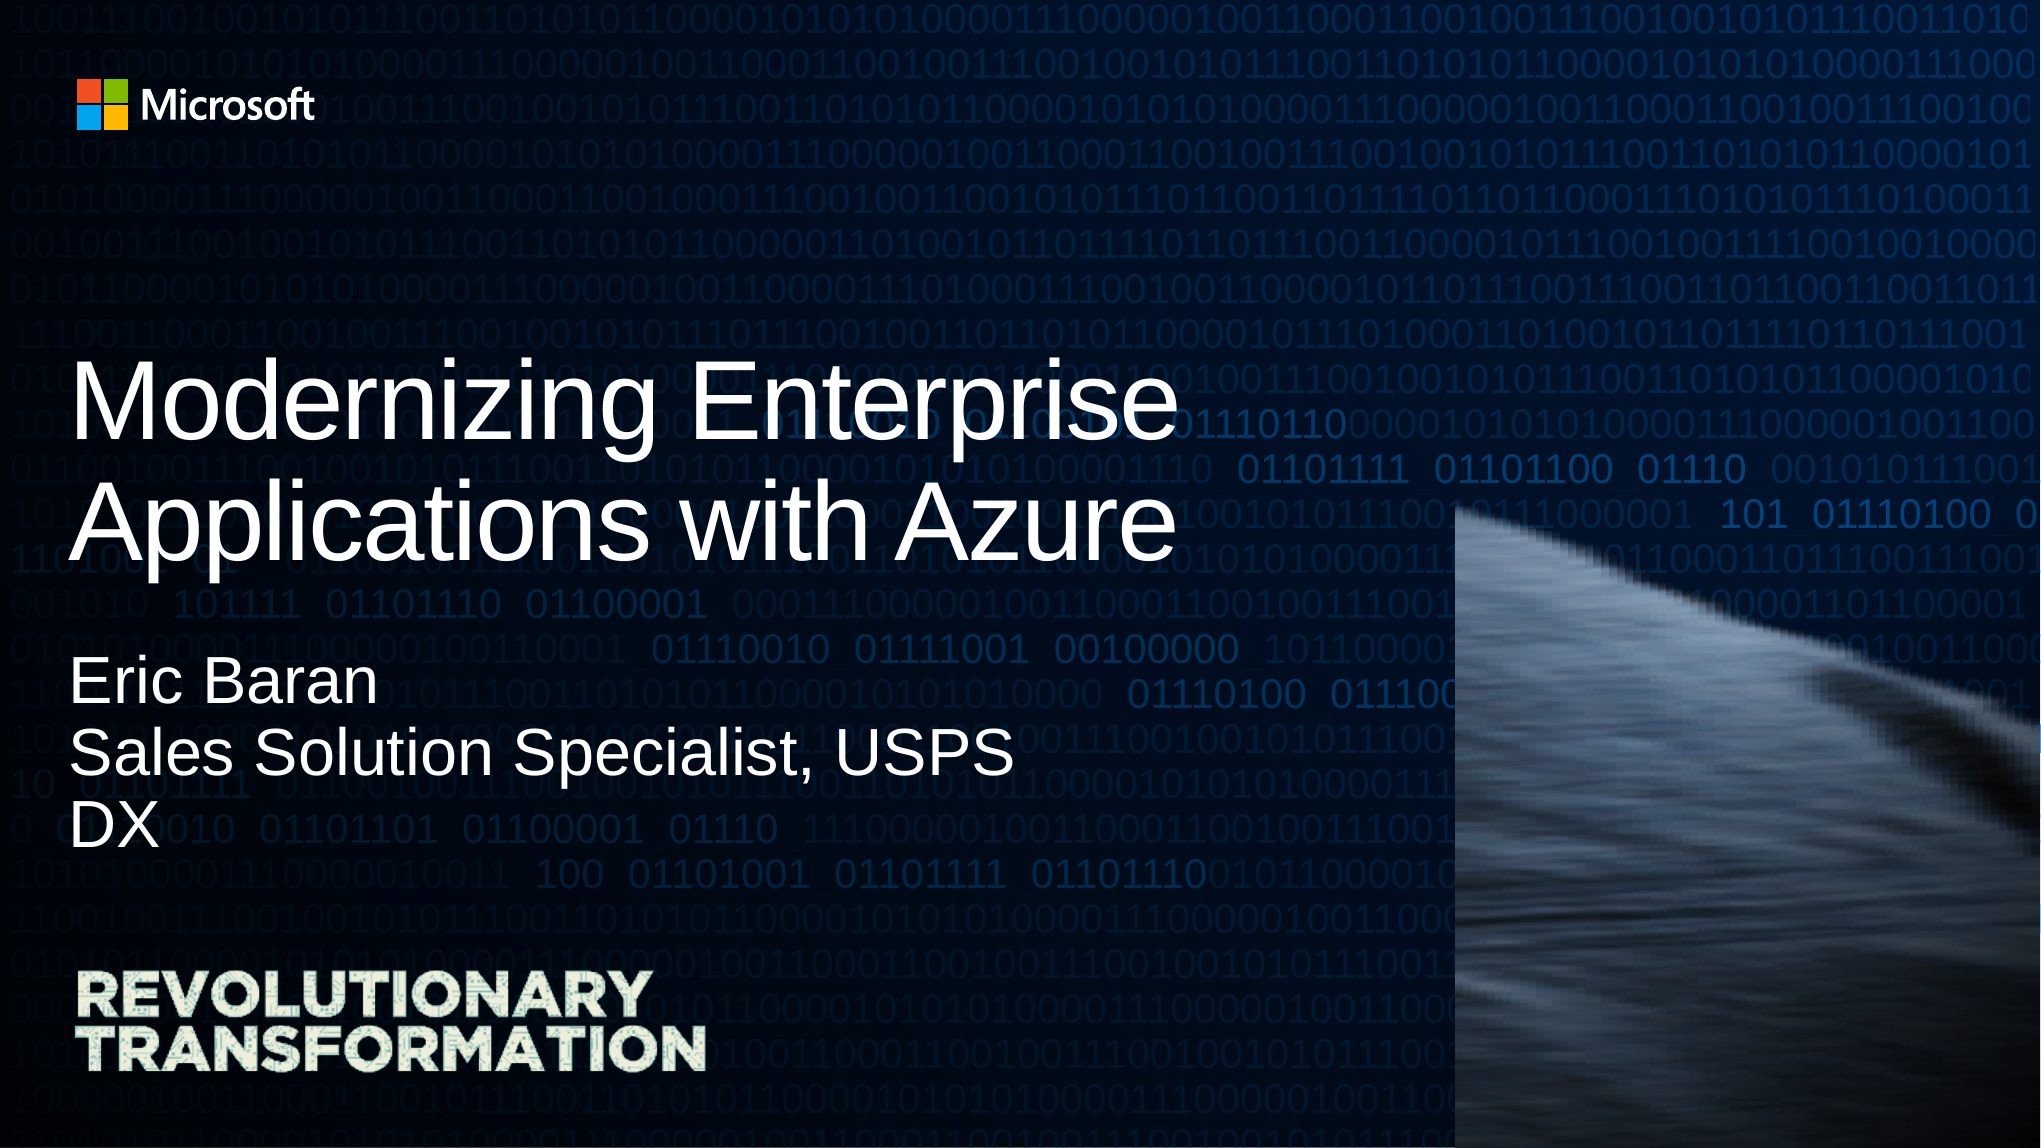

# Modernizing Enterprise Applications with Azure
Eric Baran
Sales Solution Specialist, USPS DX